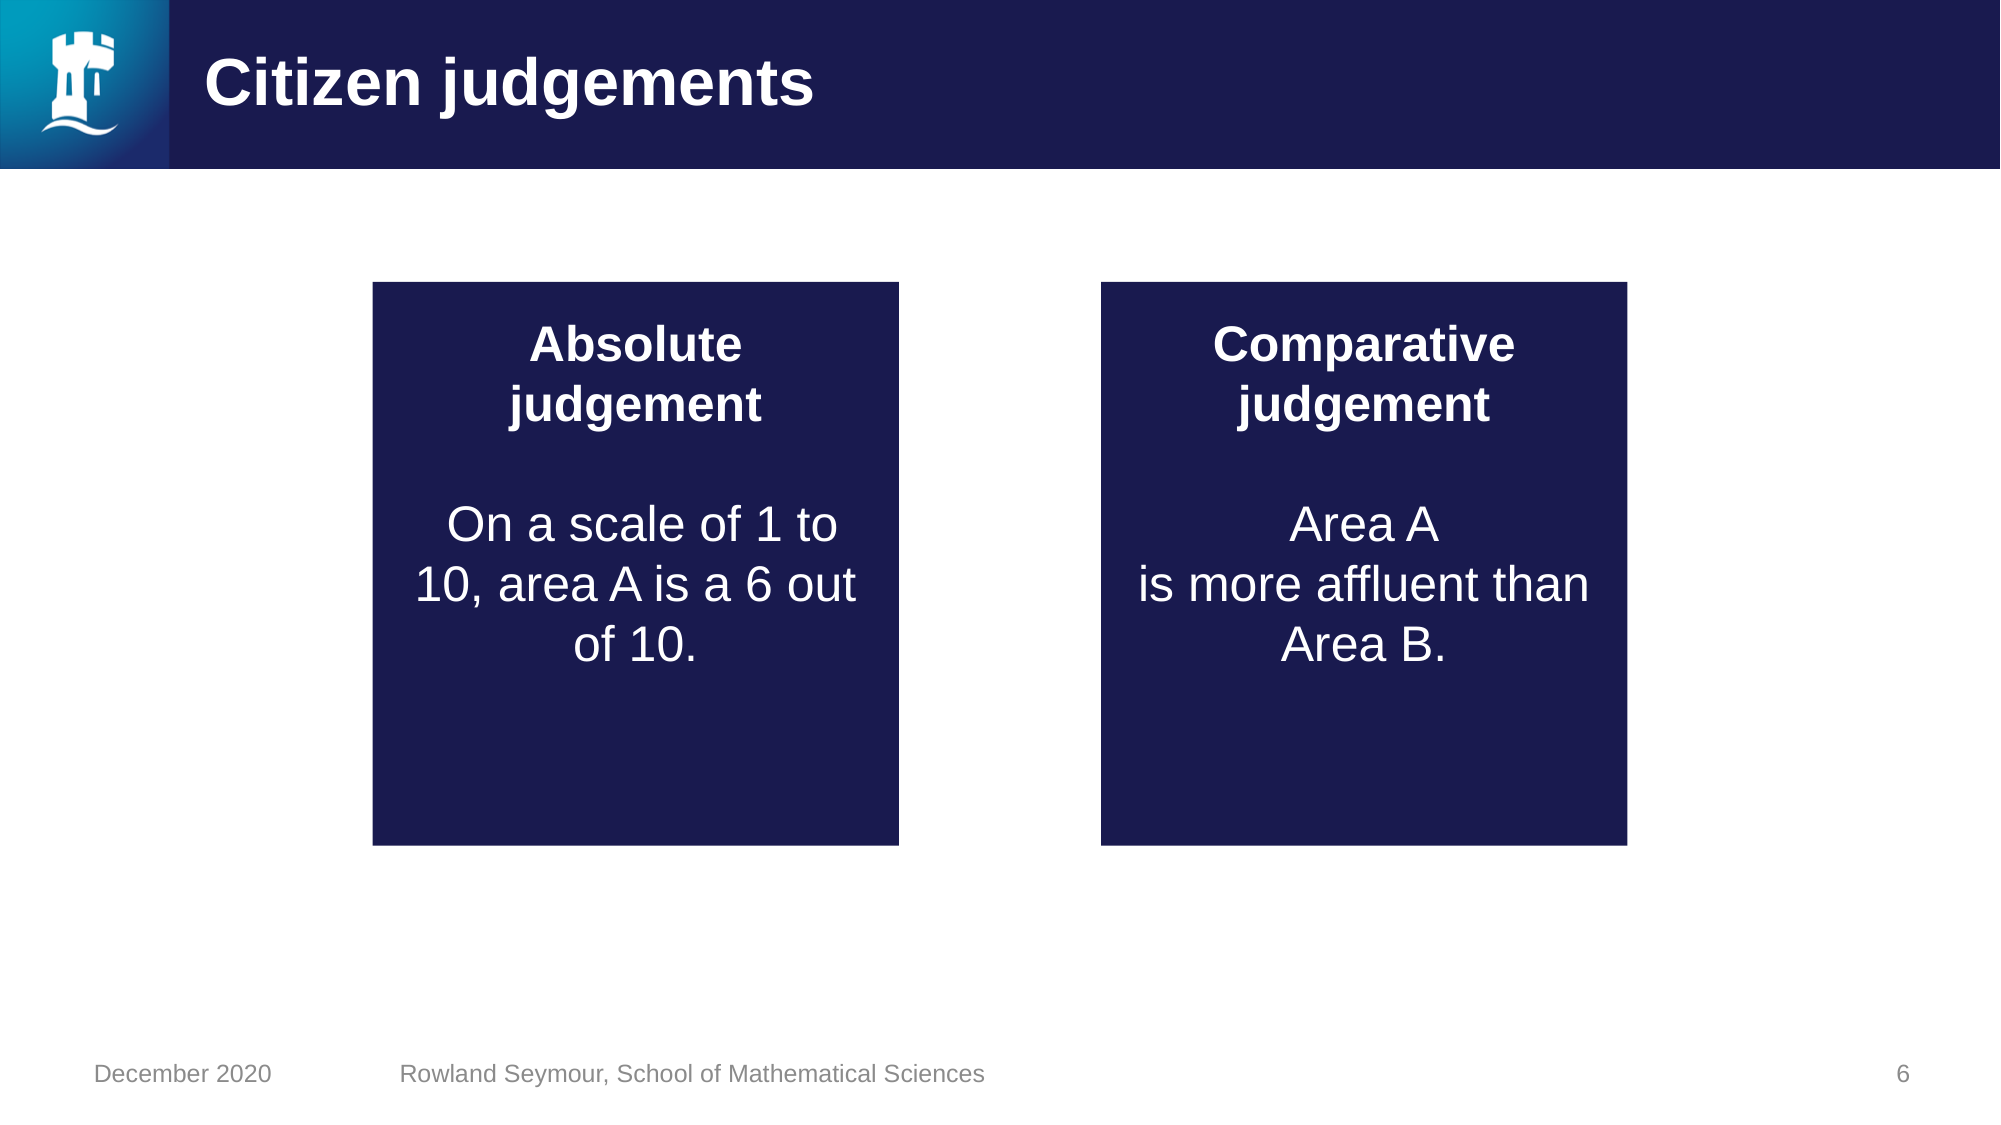

# Citizen judgements
All items on these slides are editable. You can change the colour, outline and size easily as you do with other PowerPoint shapes.
Absolute judgement

 On a scale of 1 to 10, area A is a 6 out of 10.
Comparative judgement

Area A
is more affluent than
Area B.
December 2020

Rowland Seymour, School of Mathematical Sciences
6